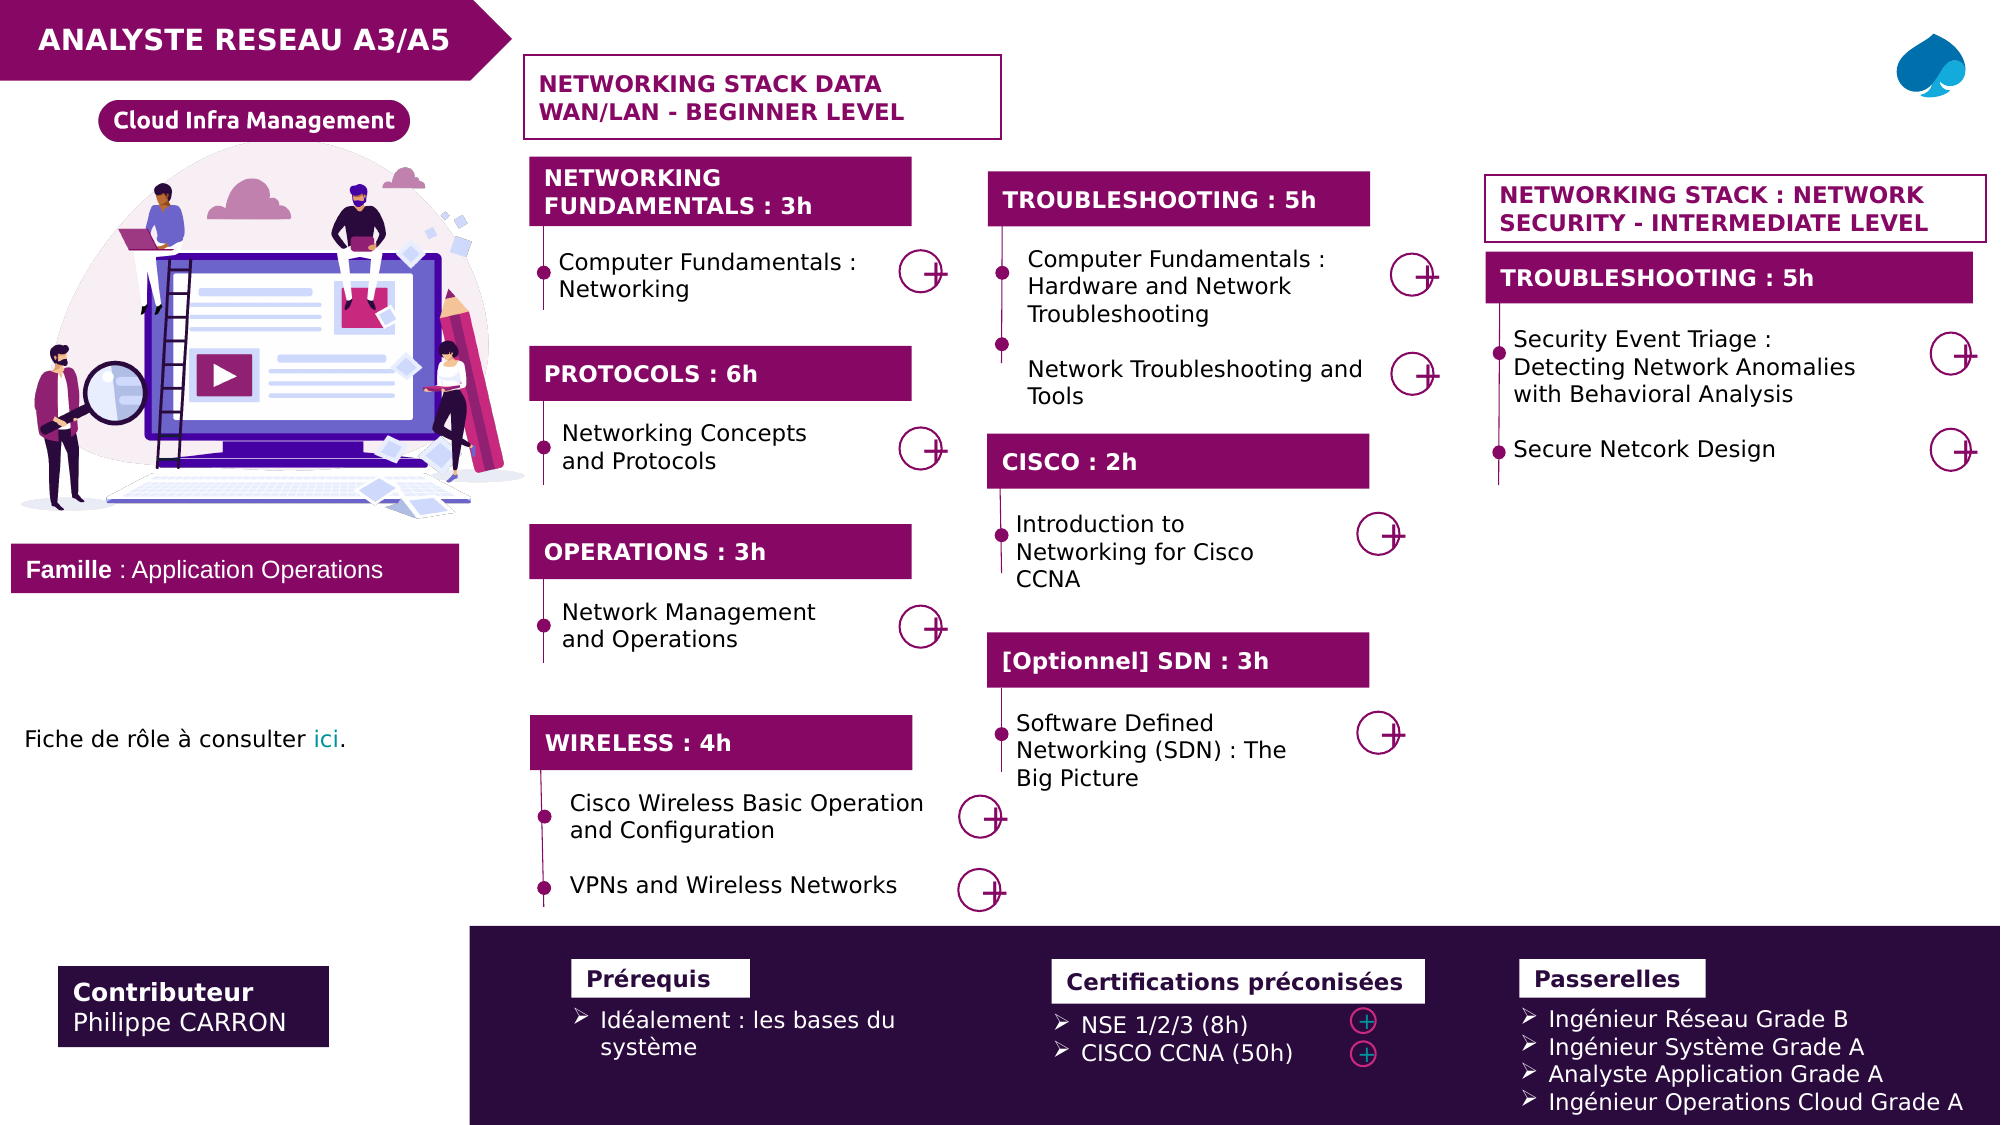

ANALYSTE RESEAU A3/A5
NETWORKING STACK DATA WAN/LAN - BEGINNER LEVEL
NETWORKING FUNDAMENTALS : 3h
Computer Fundamentals : Networking
+

PROTOCOLS : 6h
Networking Concepts and Protocols
+

OPERATIONS : 3h
Network Management and Operations
+

WIRELESS : 4h
Cisco Wireless Basic Operation and Configuration

VPNs and Wireless Networks
+

+

TROUBLESHOOTING : 5h
Computer Fundamentals : Hardware and Network Troubleshooting

Network Troubleshooting and Tools
+

+
NETWORKING STACK : NETWORK SECURITY - INTERMEDIATE LEVEL
TROUBLESHOOTING : 5h
Security Event Triage : Detecting Network Anomalies with Behavioral Analysis

Secure Netcork Design
+

+

CISCO : 2h
Introduction to Networking for Cisco CCNA
+

[Optionnel] SDN : 3h
Software Defined Networking (SDN) : The Big Picture
+

Fiche de rôle à consulter ici.

Certifications préconisées
NSE 1/2/3 (8h)
CISCO CCNA (50h)
Passerelles
Ingénieur Réseau Grade B
Ingénieur Système Grade A
Analyste Application Grade A
Ingénieur Operations Cloud Grade A
Prérequis
Idéalement : les bases du système
Contributeur
Philippe CARRON
+
+